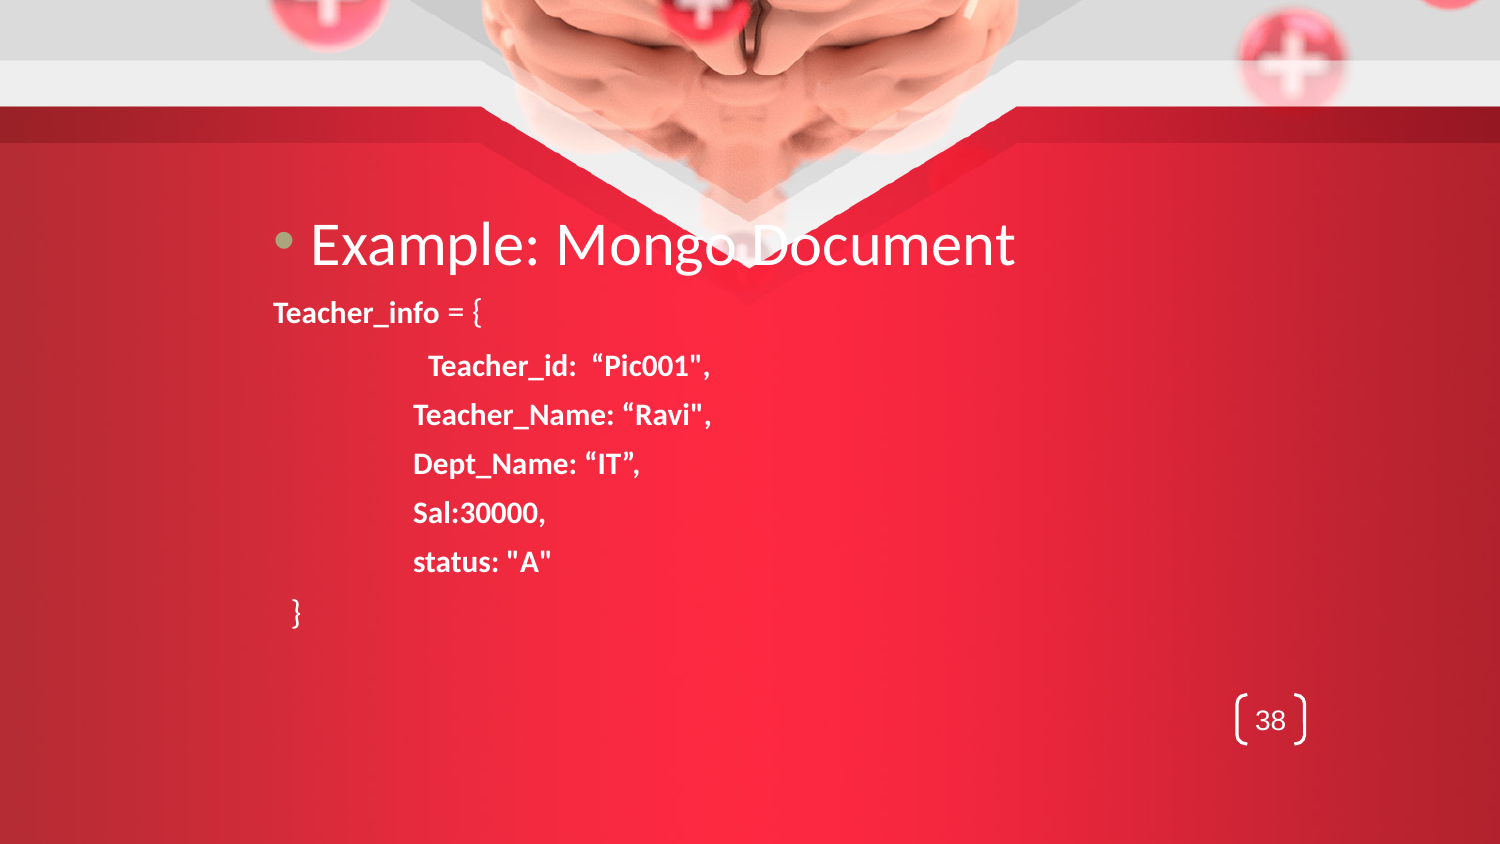

Example: Mongo Document
Teacher_info = {
                    Teacher_id:  “Pic001",
                    Teacher_Name: “Ravi",
                    Dept_Name: “IT”,
                    Sal:30000,
                    status: "A"
  }
38